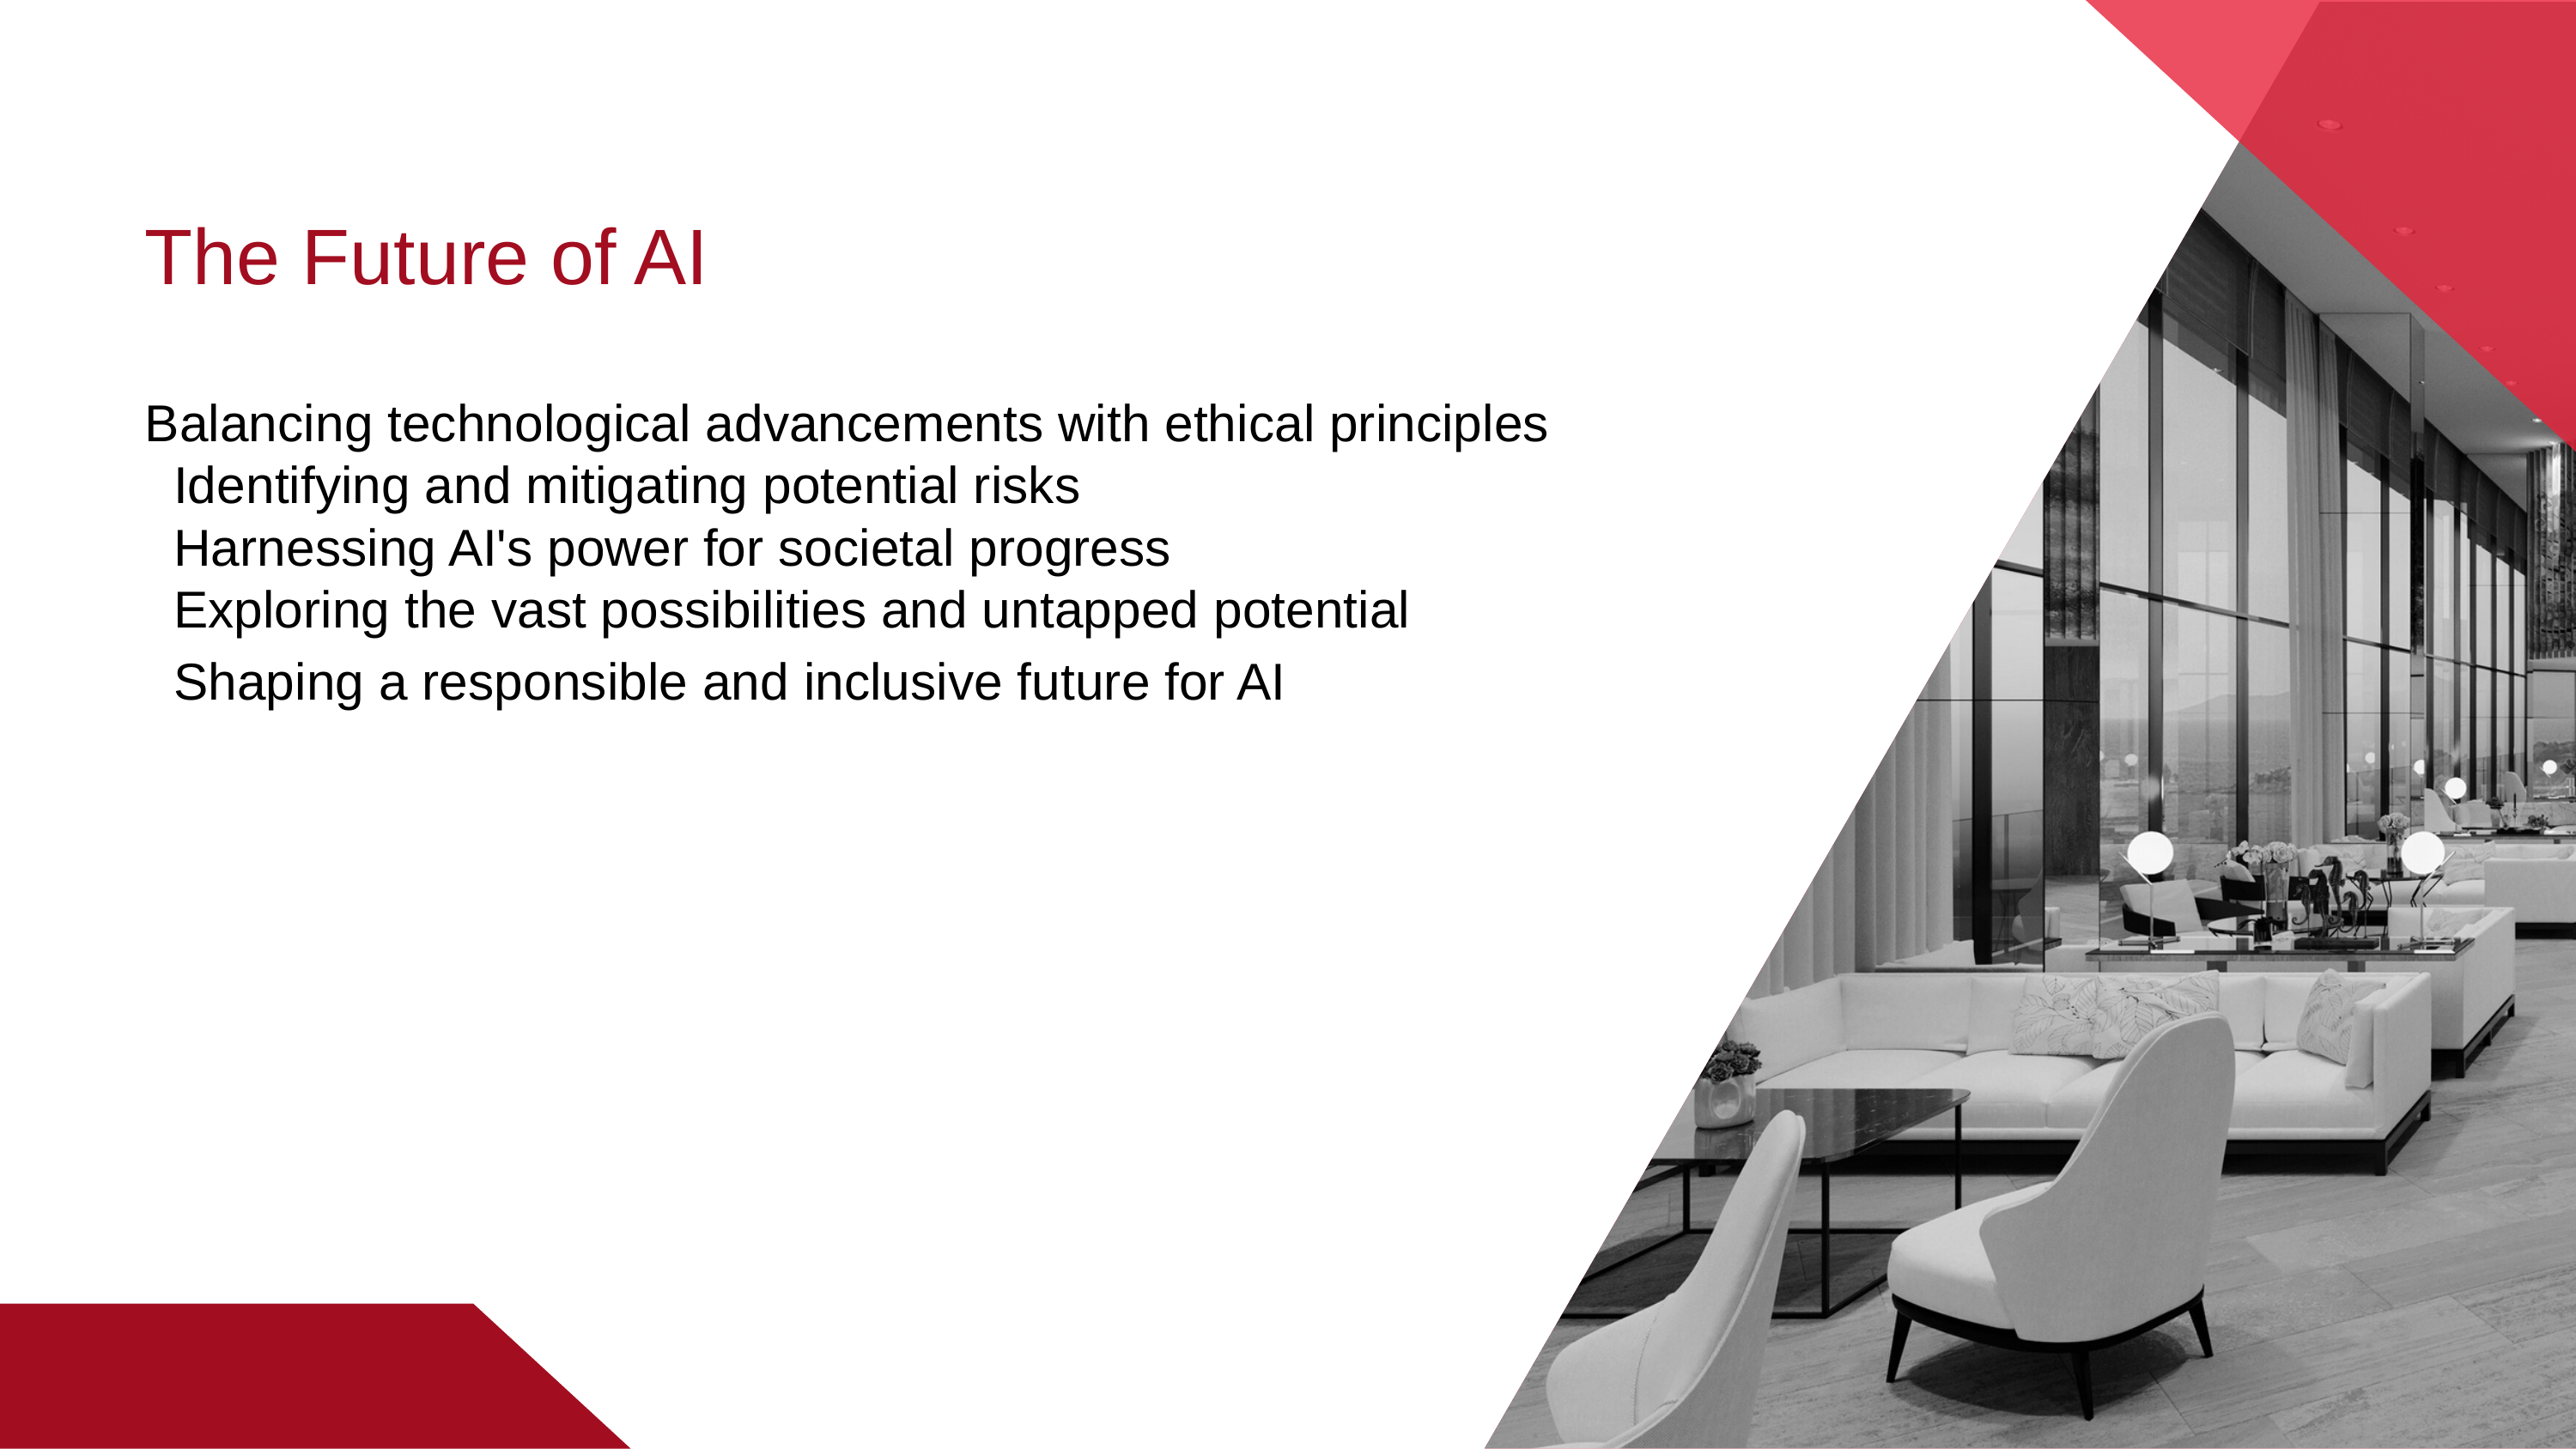

The Future of AI
Balancing technological advancements with ethical principles
  Identifying and mitigating potential risks
  Harnessing AI's power for societal progress
  Exploring the vast possibilities and untapped potential
  Shaping a responsible and inclusive future for AI